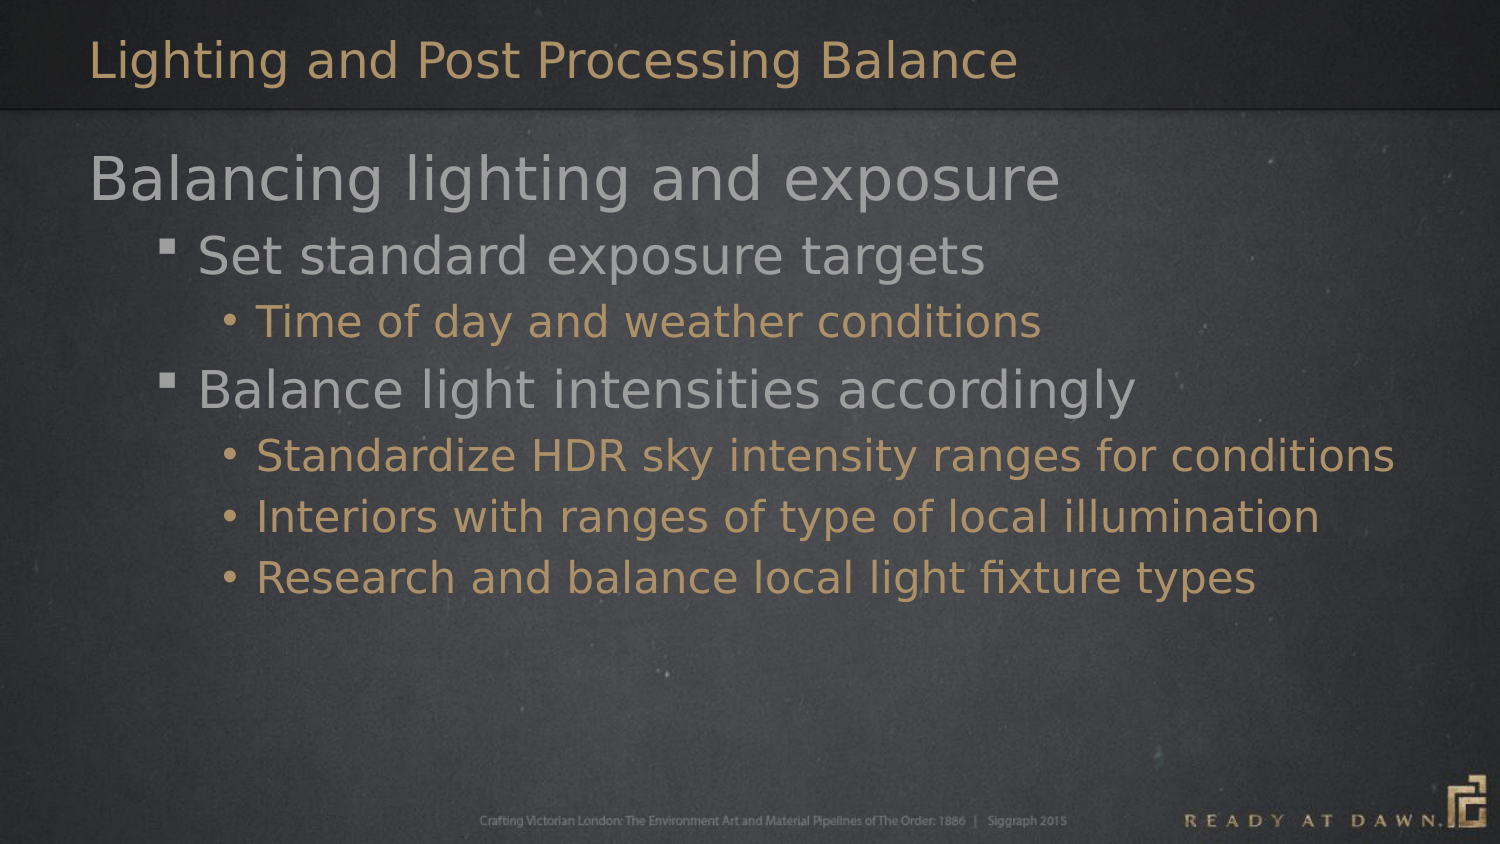

# Lighting and Post Processing Balance
Balancing lighting and exposure
Set standard exposure targets
Time of day and weather conditions
Balance light intensities accordingly
Standardize HDR sky intensity ranges for conditions
Interiors with ranges of type of local illumination
Research and balance local light fixture types